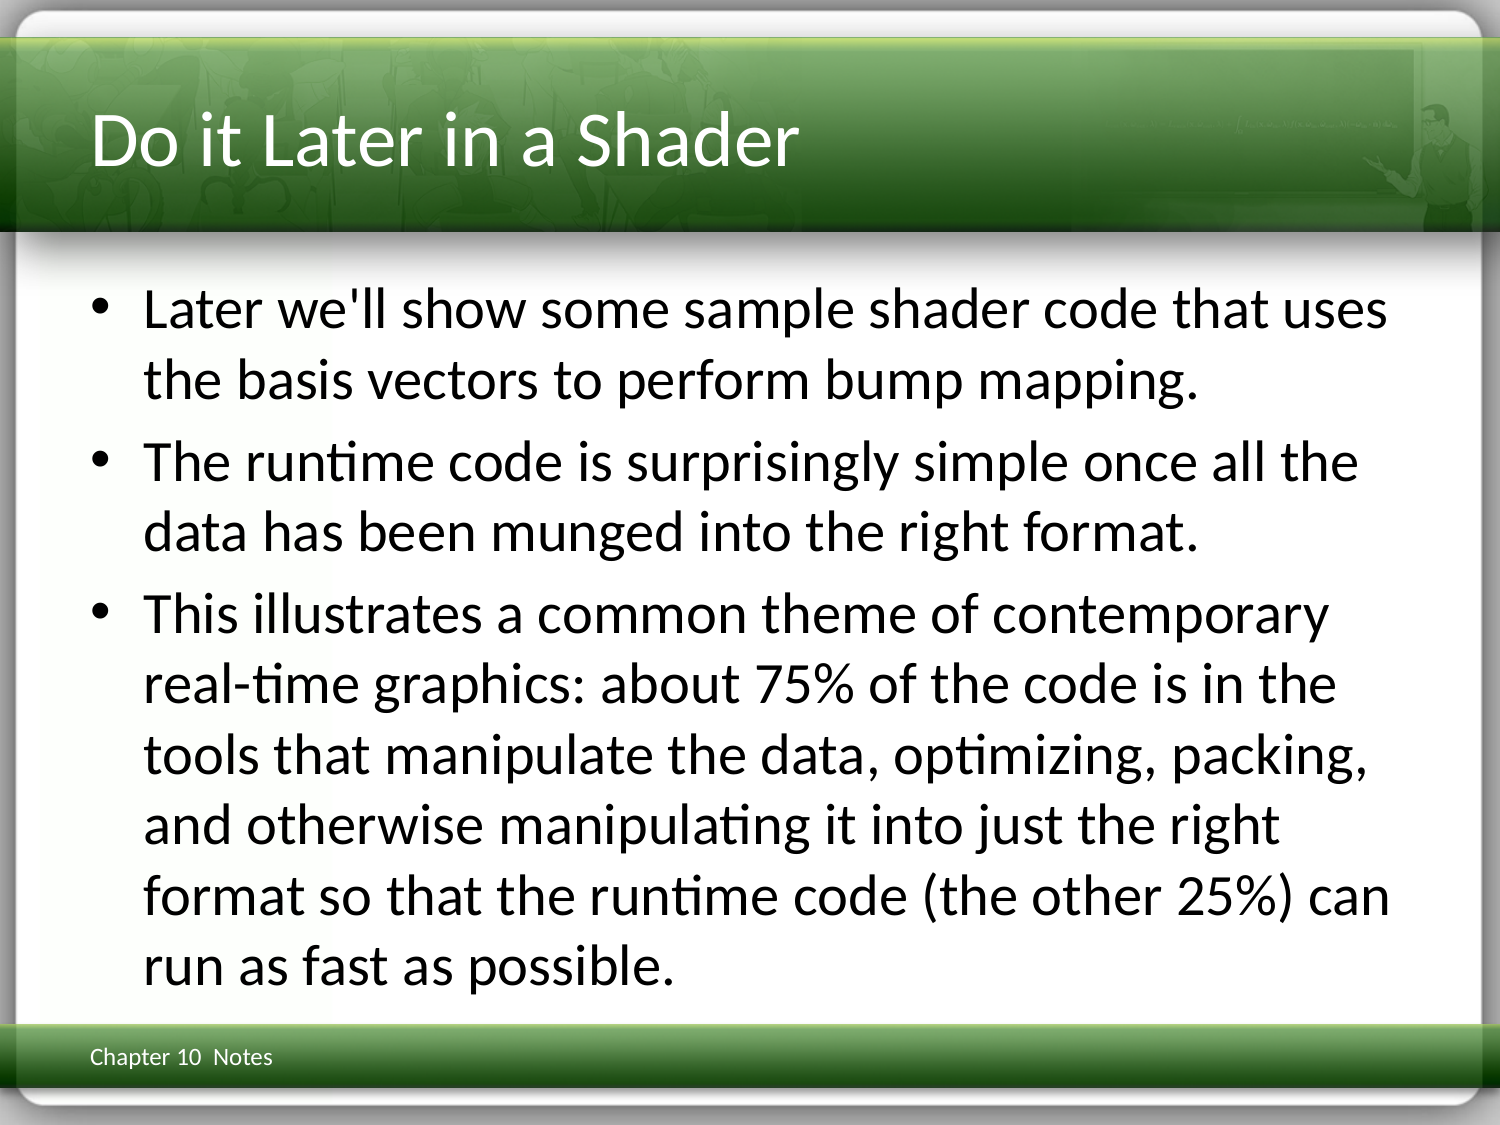

# Do it Later in a Shader
Later we'll show some sample shader code that uses the basis vectors to perform bump mapping.
The runtime code is surprisingly simple once all the data has been munged into the right format.
This illustrates a common theme of contemporary real-time graphics: about 75% of the code is in the tools that manipulate the data, optimizing, packing, and otherwise manipulating it into just the right format so that the runtime code (the other 25%) can run as fast as possible.
Chapter 10  Notes
3D Math Primer for Graphics & Game Dev
250